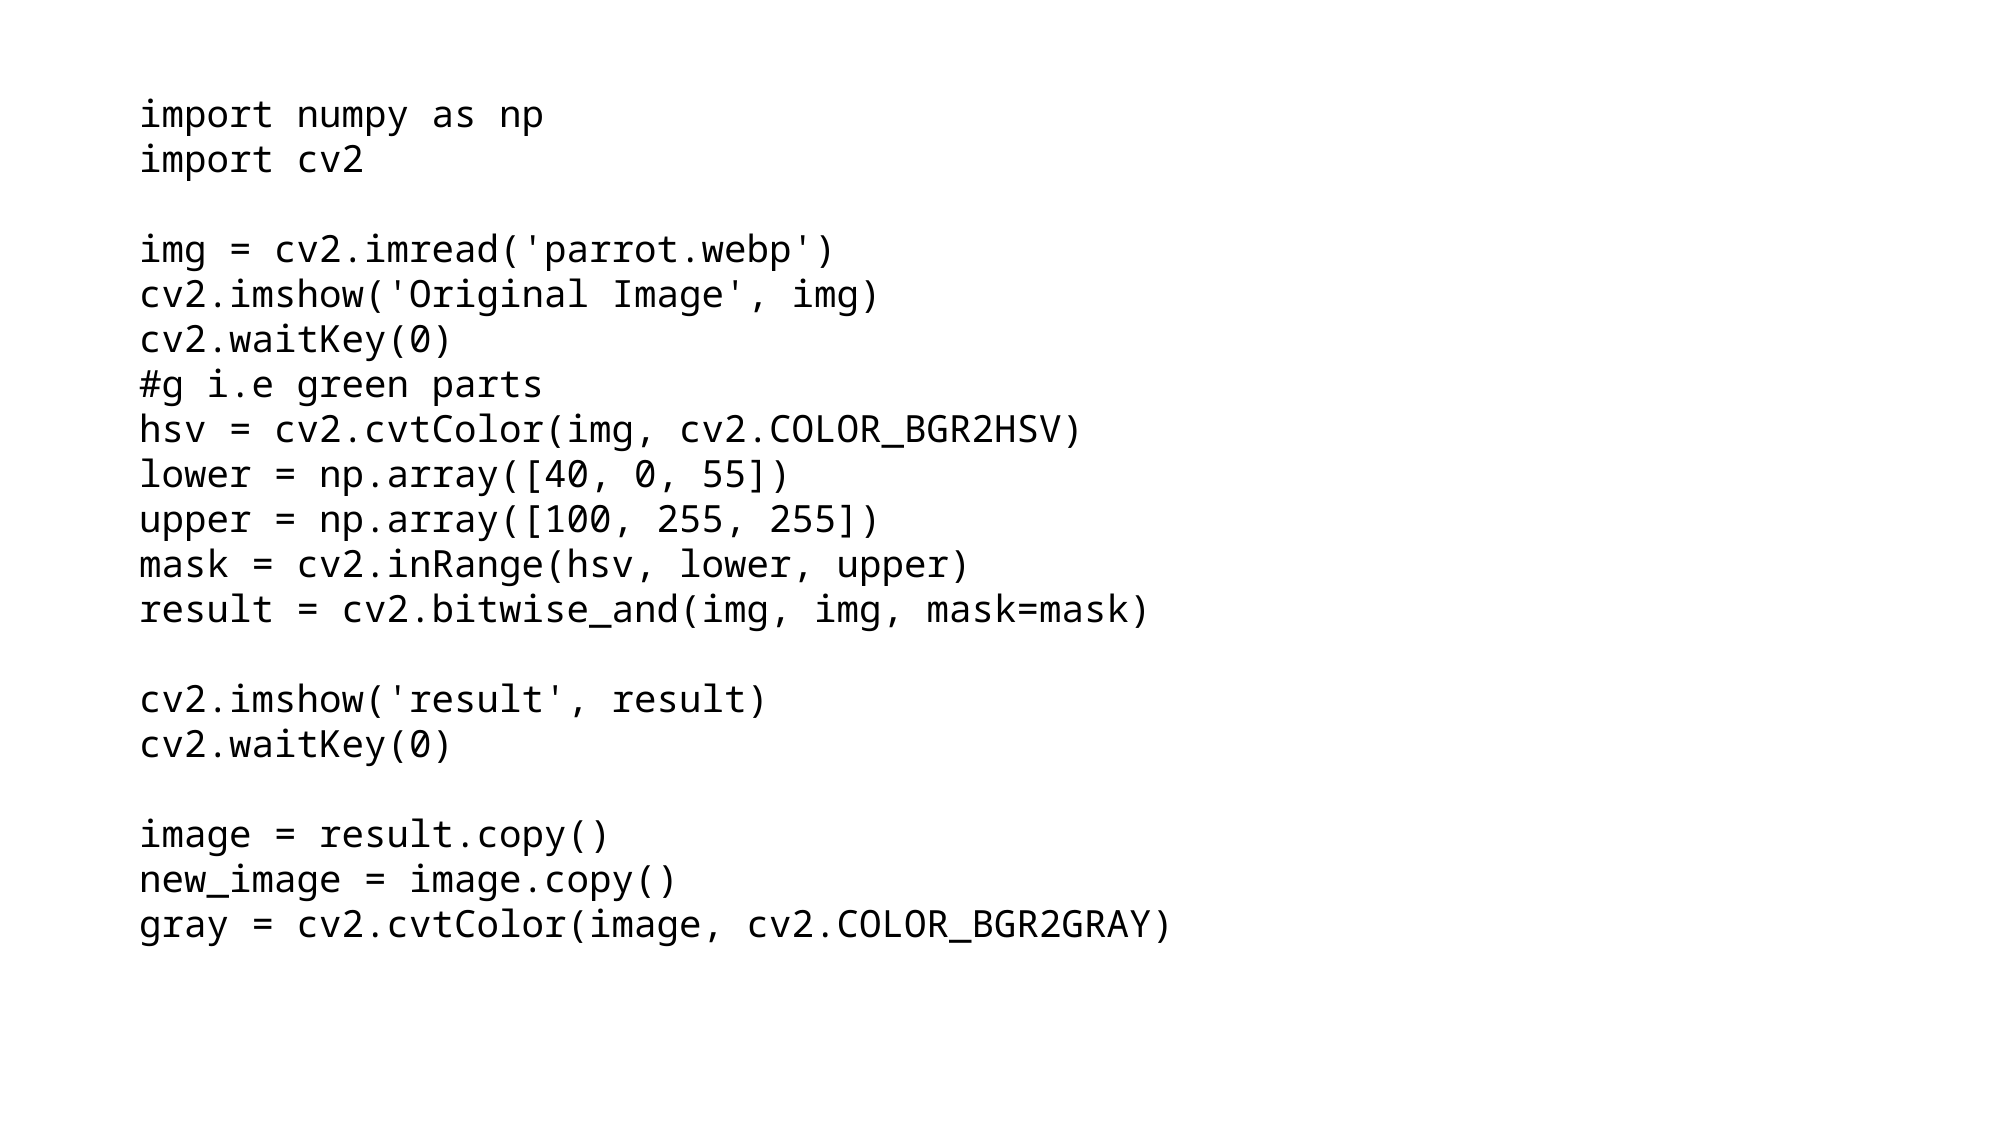

import numpy as np
import cv2
img = cv2.imread('parrot.webp')
cv2.imshow('Original Image', img)
cv2.waitKey(0)
#g i.e green parts
hsv = cv2.cvtColor(img, cv2.COLOR_BGR2HSV)
lower = np.array([40, 0, 55])
upper = np.array([100, 255, 255])
mask = cv2.inRange(hsv, lower, upper)
result = cv2.bitwise_and(img, img, mask=mask)
cv2.imshow('result', result)
cv2.waitKey(0)
image = result.copy()
new_image = image.copy()
gray = cv2.cvtColor(image, cv2.COLOR_BGR2GRAY)

# PANTONE® COLOUR OF THE YEAR 2022